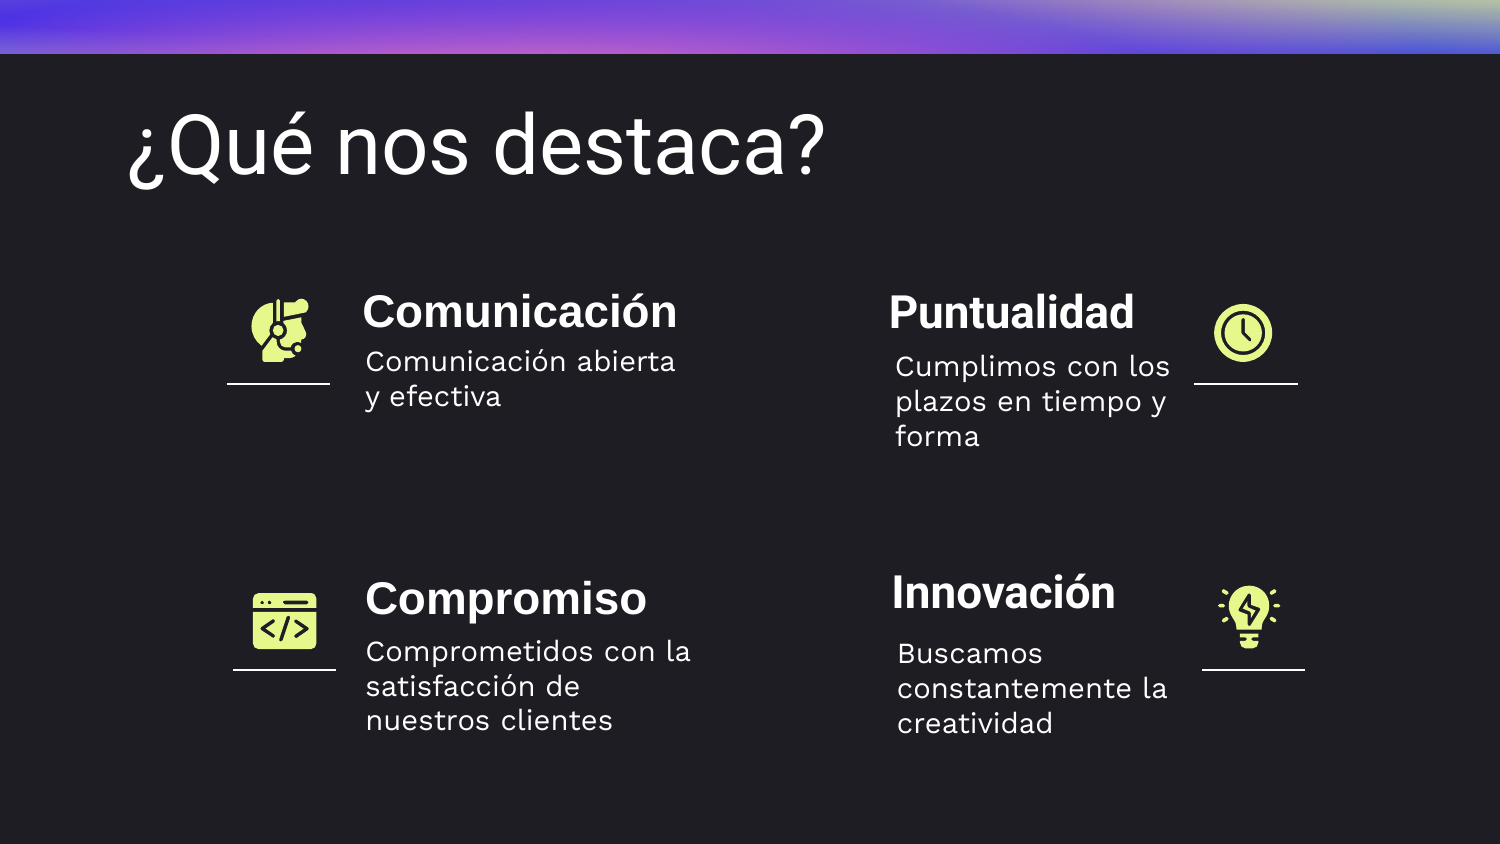

# ¿Qué nos destaca?

Comunicación
Puntualidad

Comunicación abierta y efectiva
Cumplimos con los plazos en tiempo y forma

Innovación
Compromiso

Comprometidos con la satisfacción de nuestros clientes
Buscamos constantemente la creatividad